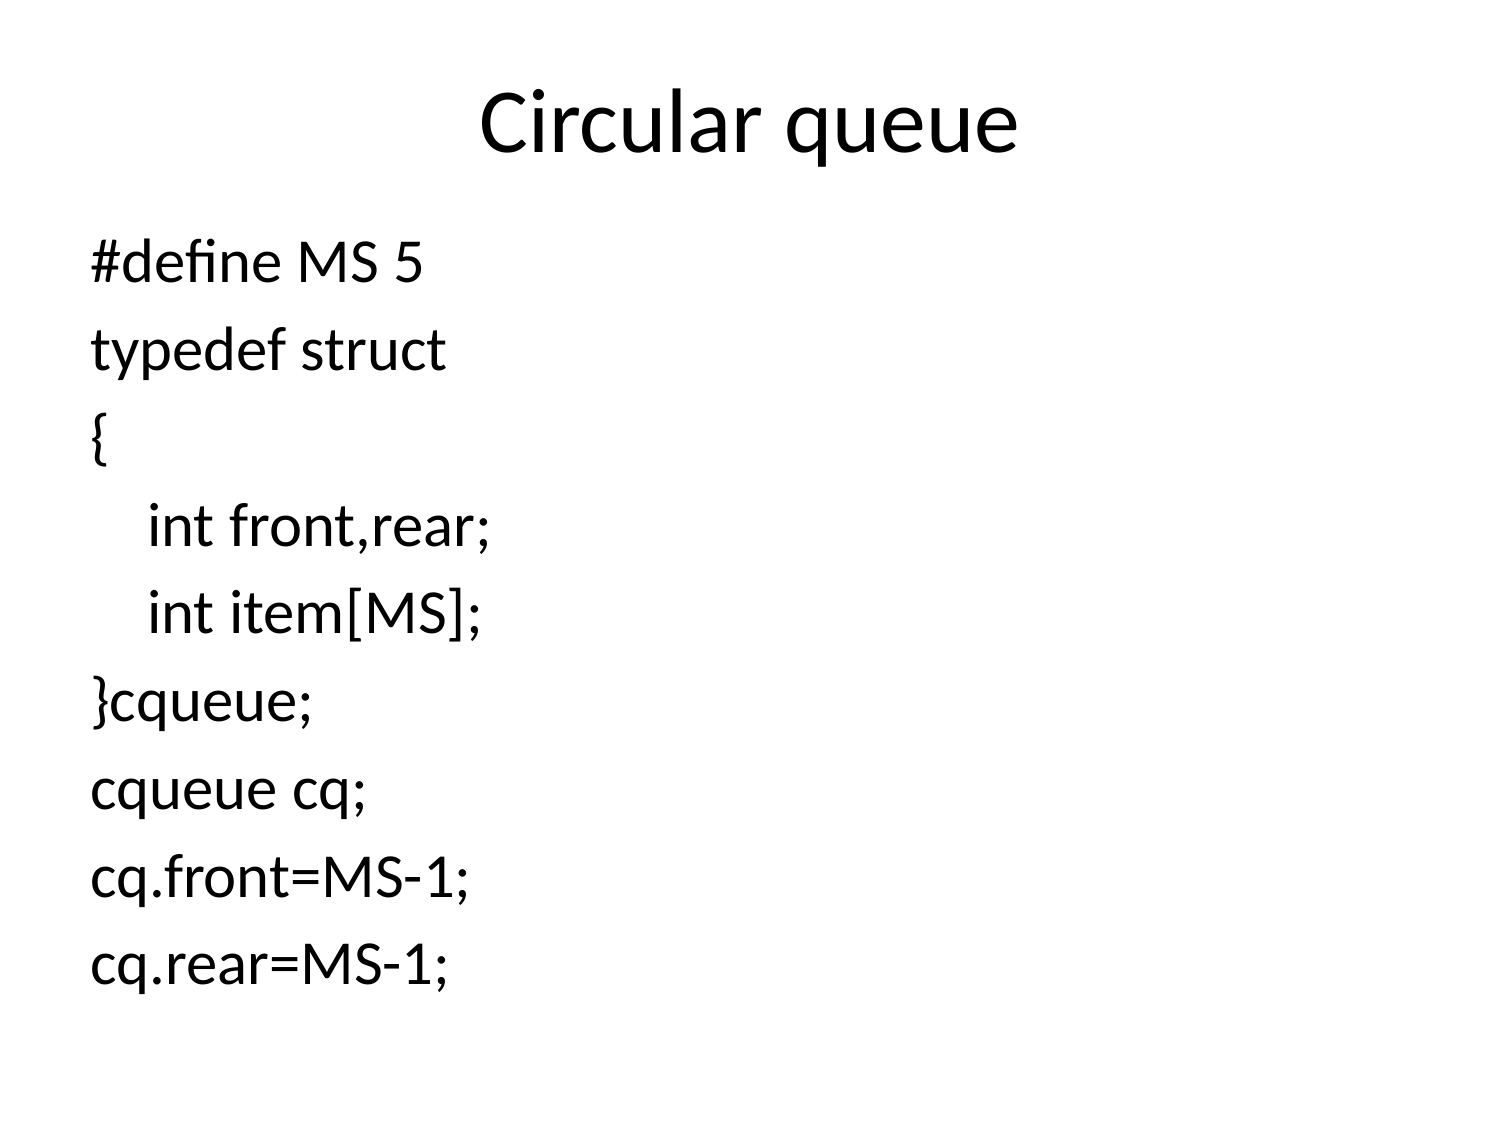

# Circular queue
#define MS 5
typedef struct
{
	int front,rear;
	int item[MS];
}cqueue;
cqueue cq;
cq.front=MS-1;
cq.rear=MS-1;